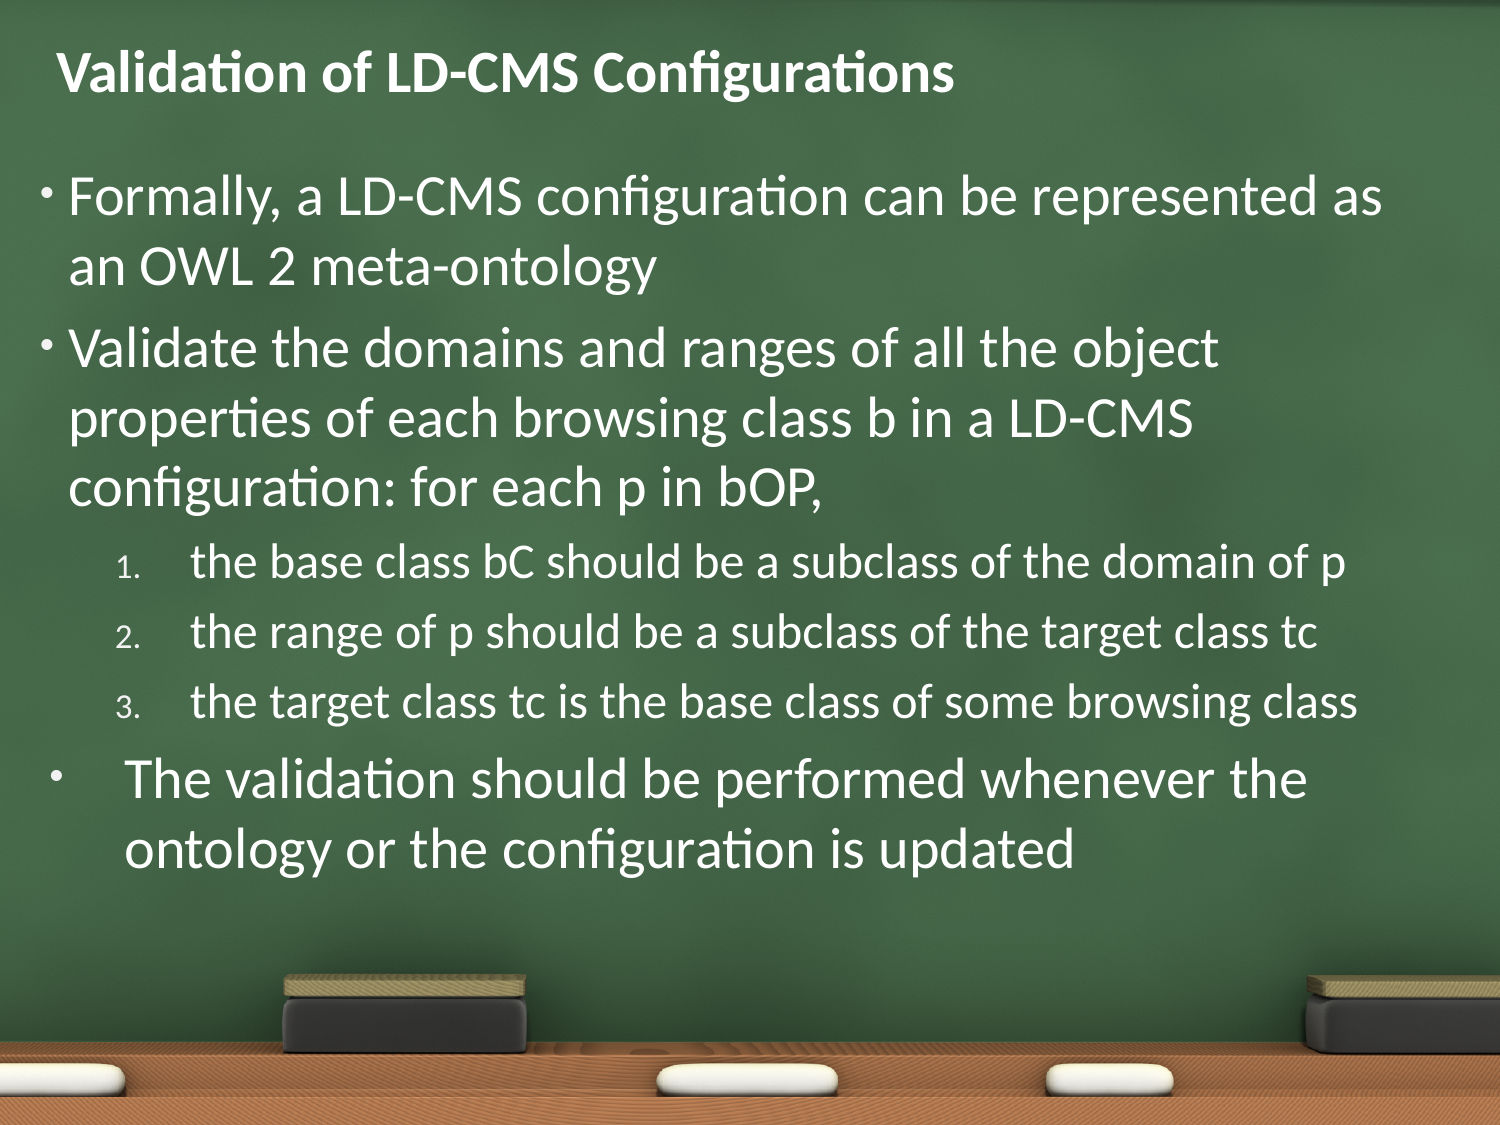

# Validation of LD-CMS Configurations
Formally, a LD-CMS configuration can be represented as an OWL 2 meta-ontology
Validate the domains and ranges of all the object properties of each browsing class b in a LD-CMS configuration: for each p in bOP,
the base class bC should be a subclass of the domain of p
the range of p should be a subclass of the target class tc
the target class tc is the base class of some browsing class
The validation should be performed whenever the ontology or the configuration is updated